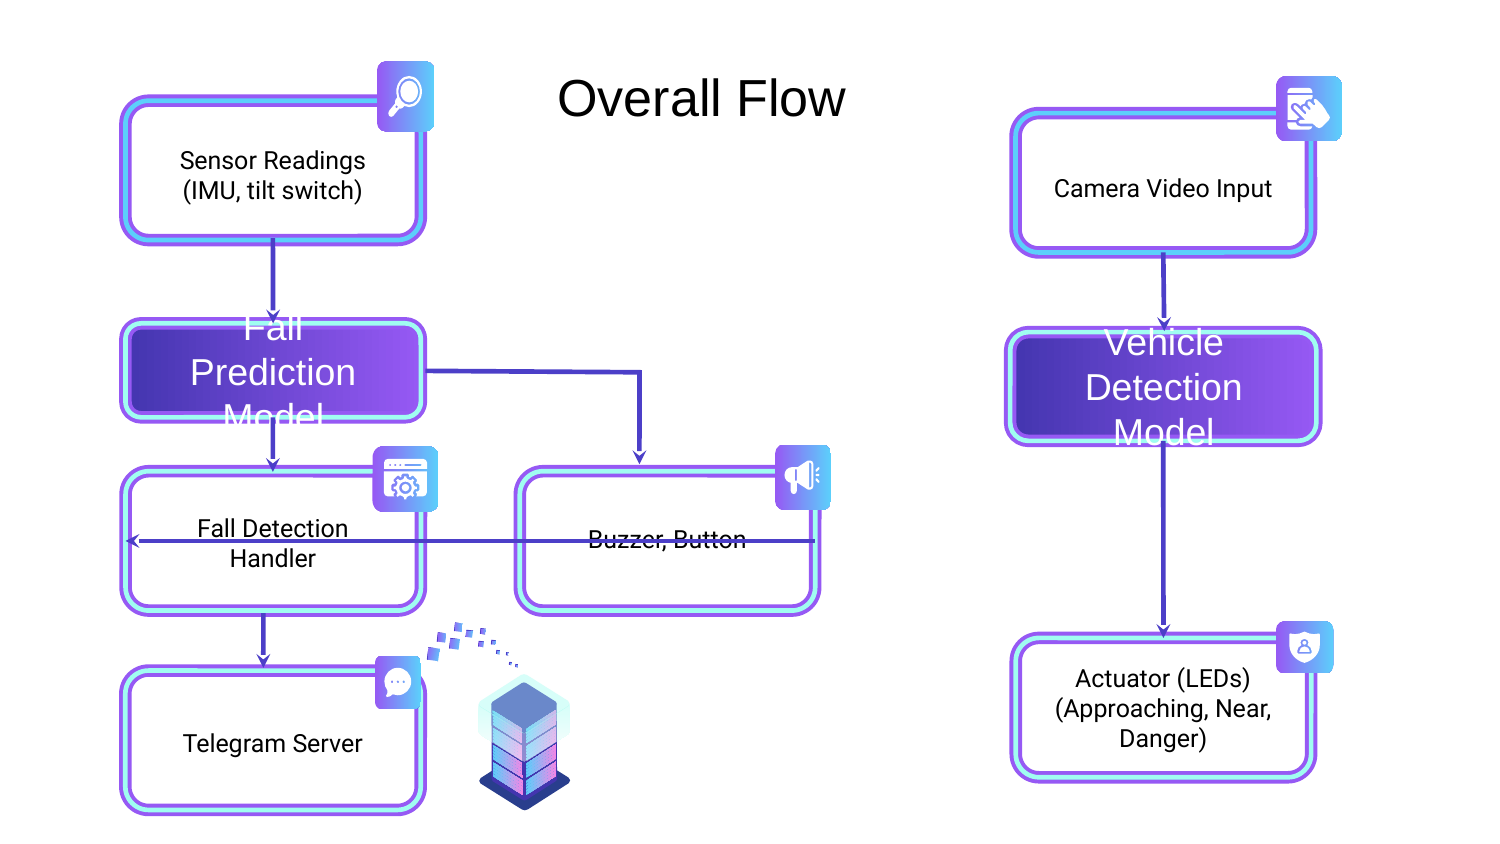

# Overall Flow

Sensor Readings
(IMU, tilt switch)

Camera Video Input

Fall Prediction Model
Vehicle Detection Model

Buzzer, Button
Fall Detection Handler

Actuator (LEDs)
(Approaching, Near, Danger)

Telegram Server